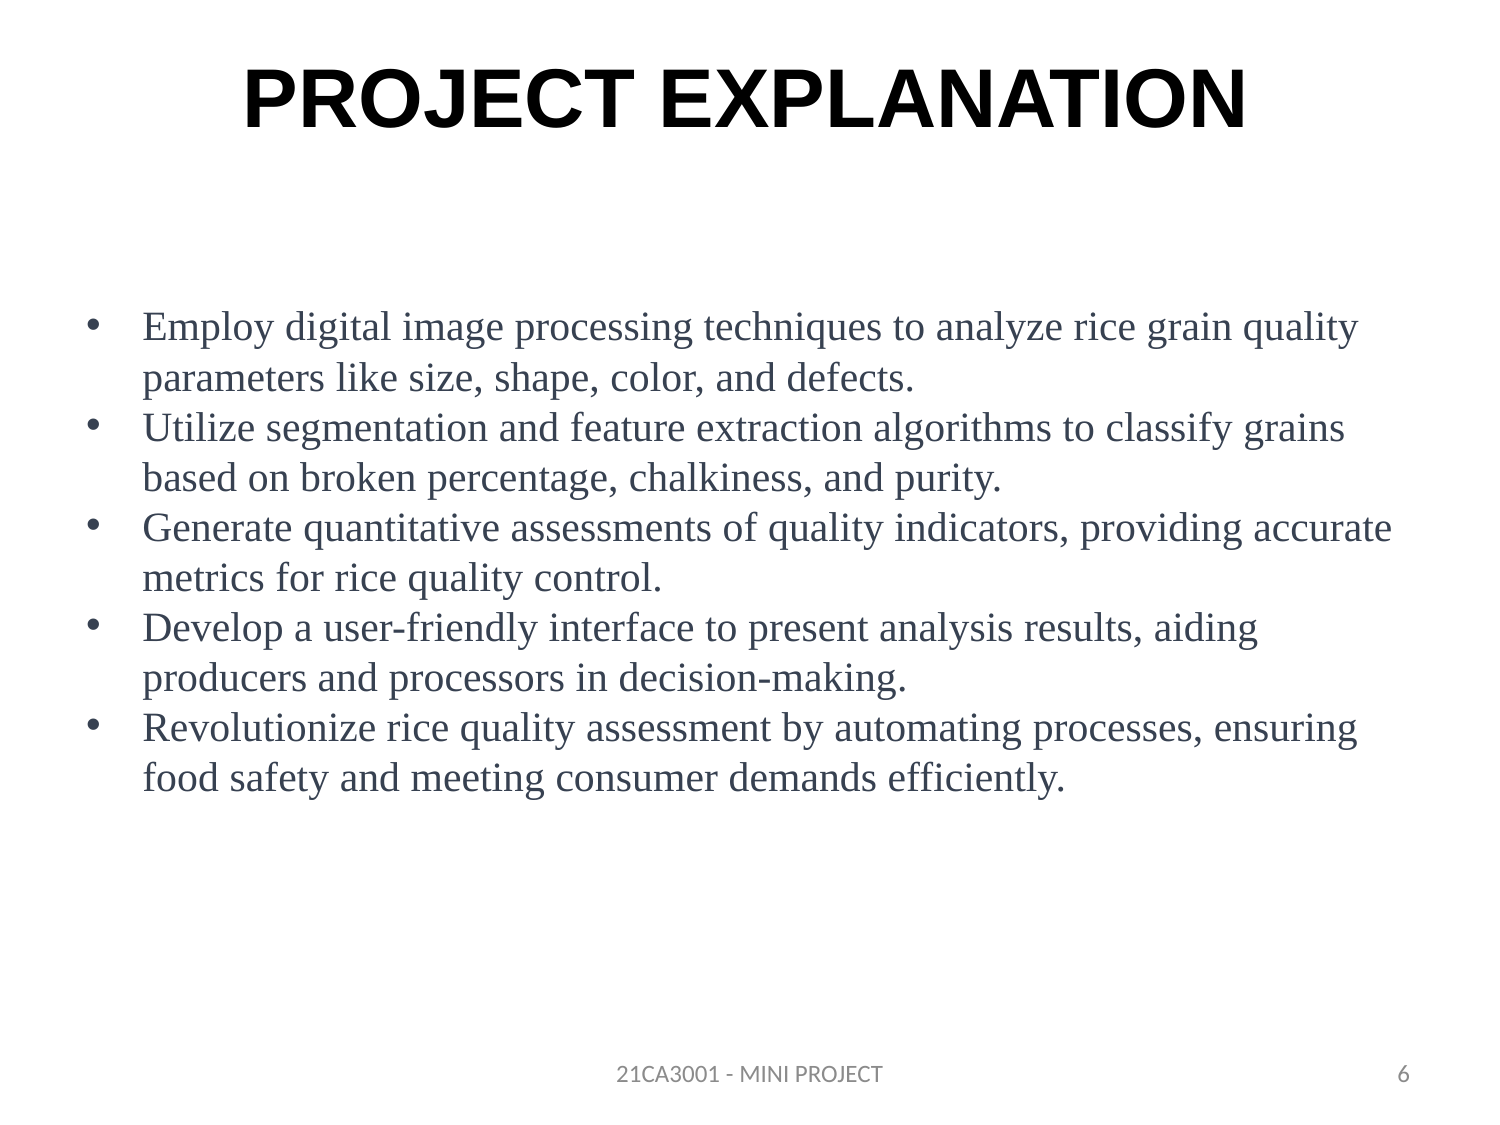

# PROJECT EXPLANATION

Employ digital image processing techniques to analyze rice grain quality parameters like size, shape, color, and defects.
Utilize segmentation and feature extraction algorithms to classify grains based on broken percentage, chalkiness, and purity.
Generate quantitative assessments of quality indicators, providing accurate metrics for rice quality control.
Develop a user-friendly interface to present analysis results, aiding producers and processors in decision-making.
Revolutionize rice quality assessment by automating processes, ensuring food safety and meeting consumer demands efficiently.

21CA3001 - MINI PROJECT
6